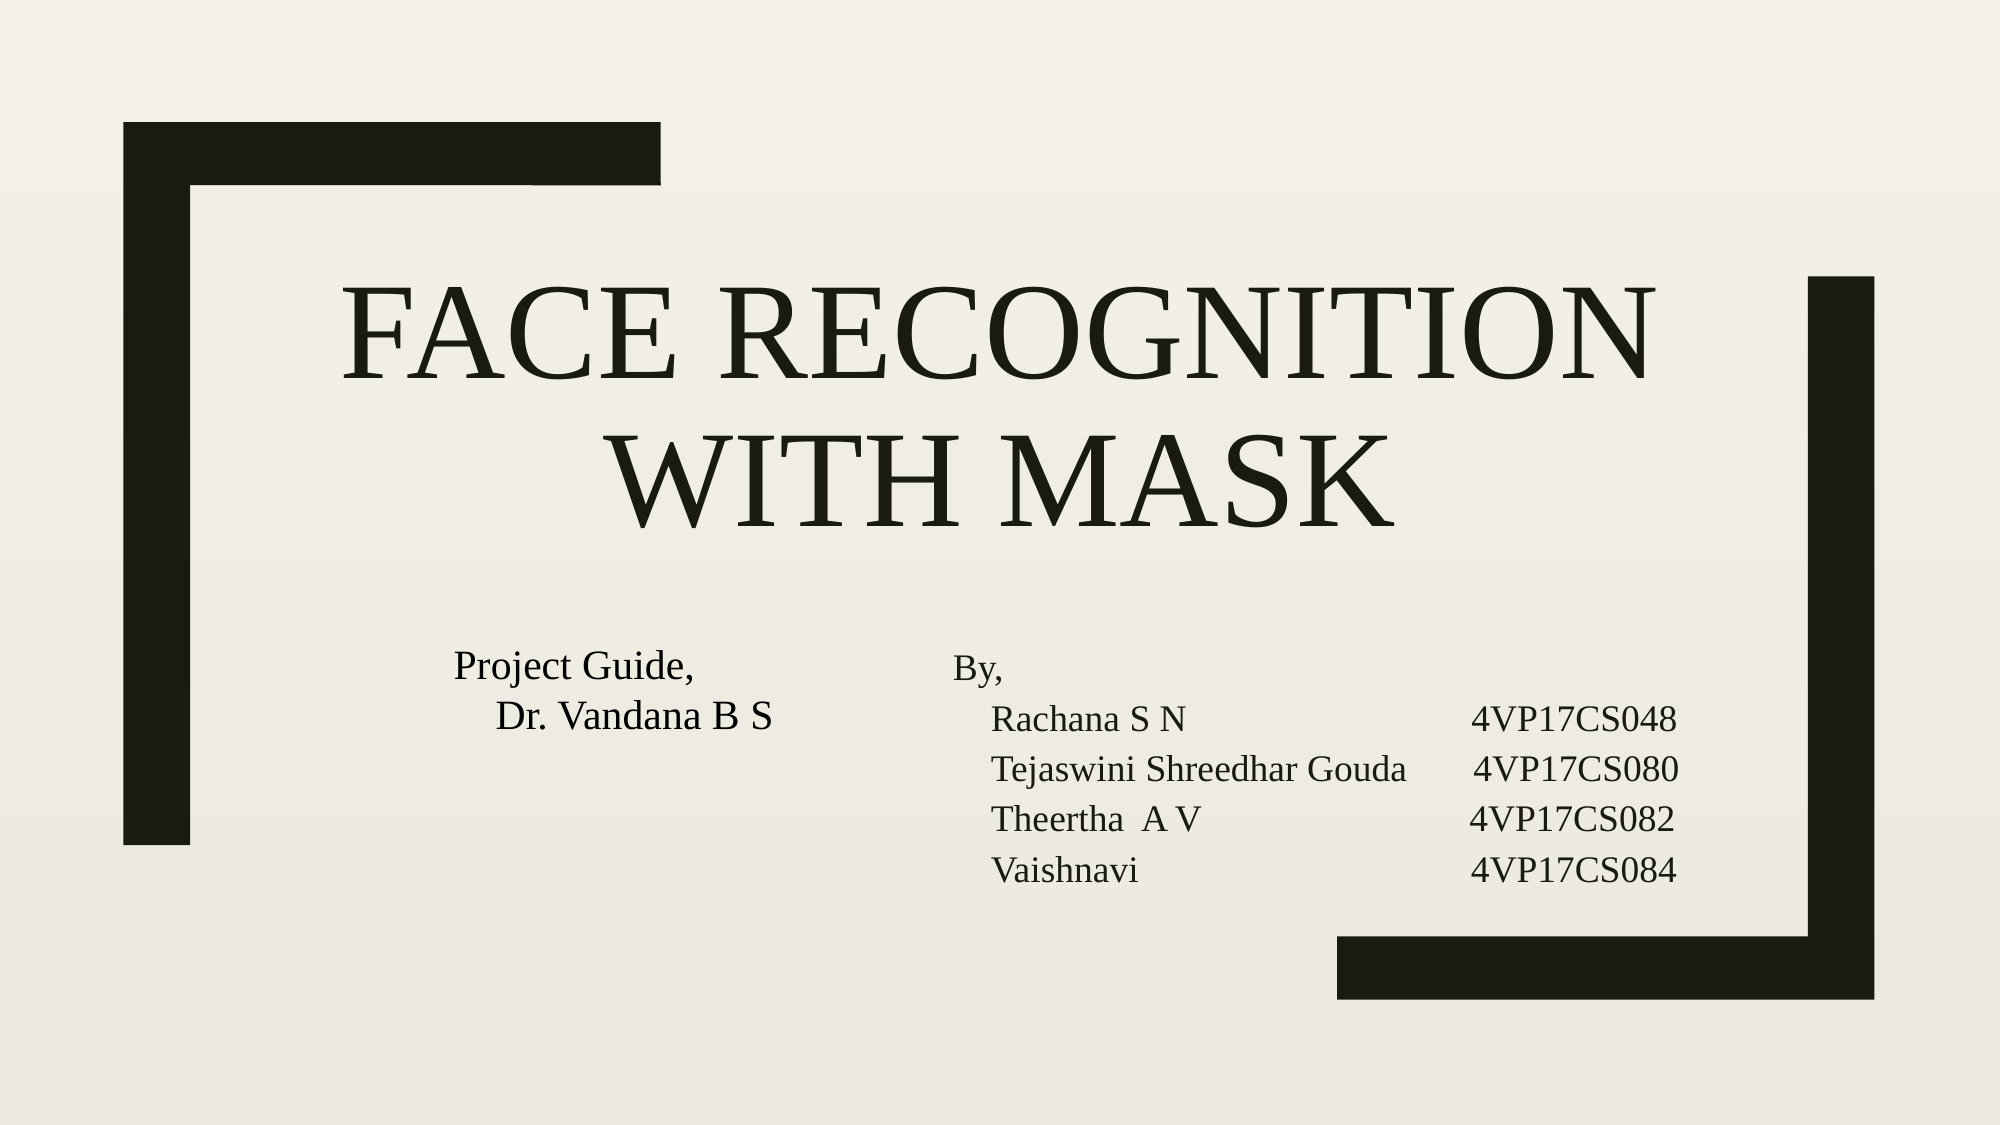

# FACE RECOGNITION WITH MASK
Project Guide,
    Dr. Vandana B S
By,
    Rachana S N                              4VP17CS048
    Tejaswini Shreedhar Gouda       4VP17CS080
    Theertha  A V		       4VP17CS082
    Vaishnavi                                   4VP17CS084